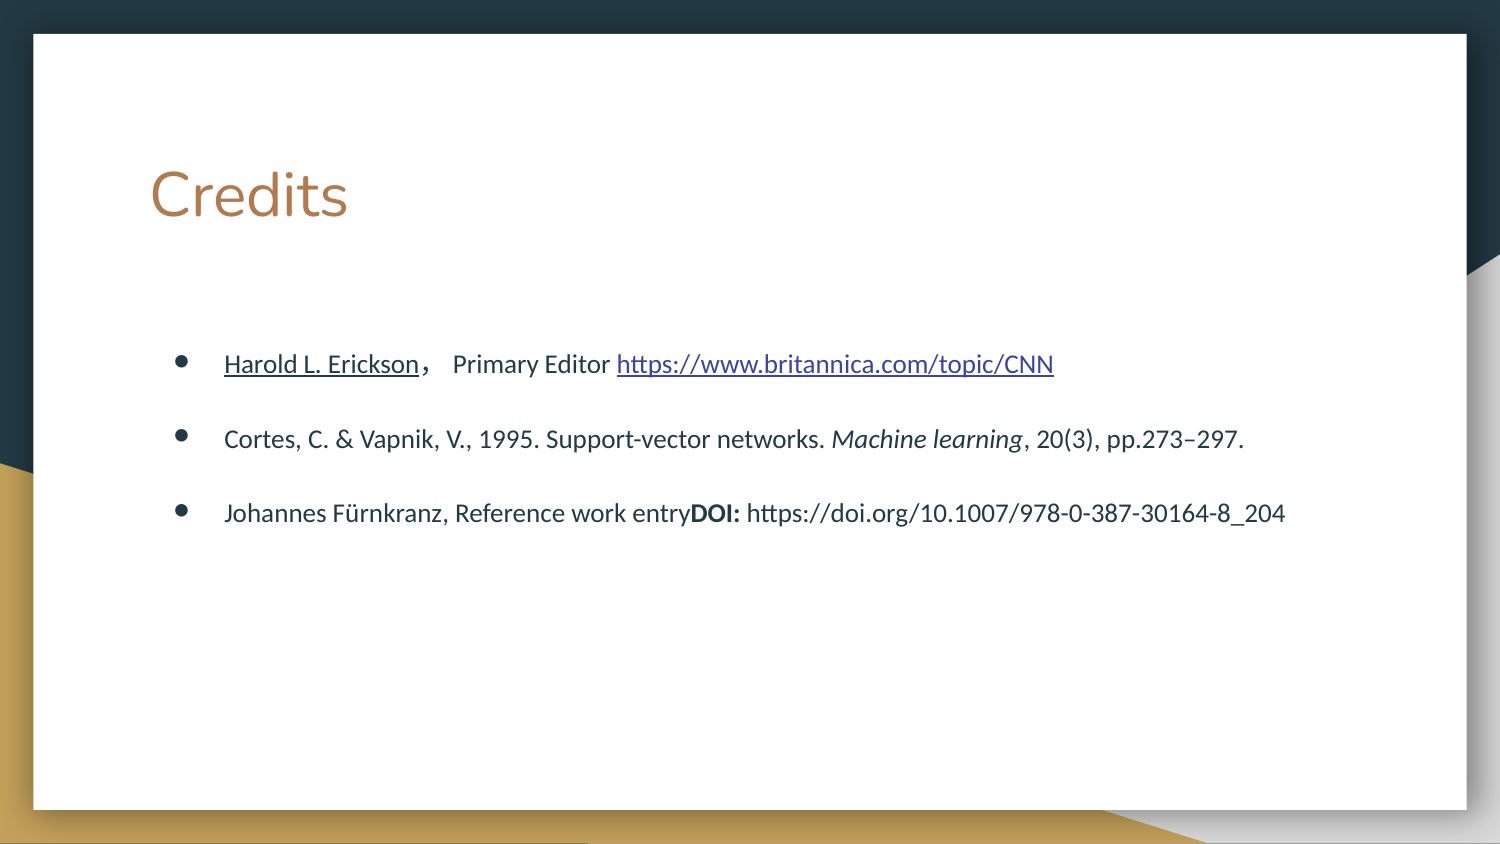

# Credits
Harold L. Erickson，Primary Editor https://www.britannica.com/topic/CNN

Cortes, C. & Vapnik, V., 1995. Support-vector networks. Machine learning, 20(3), pp.273–297.

Johannes Fürnkranz, Reference work entryDOI: https://doi.org/10.1007/978-0-387-30164-8_204